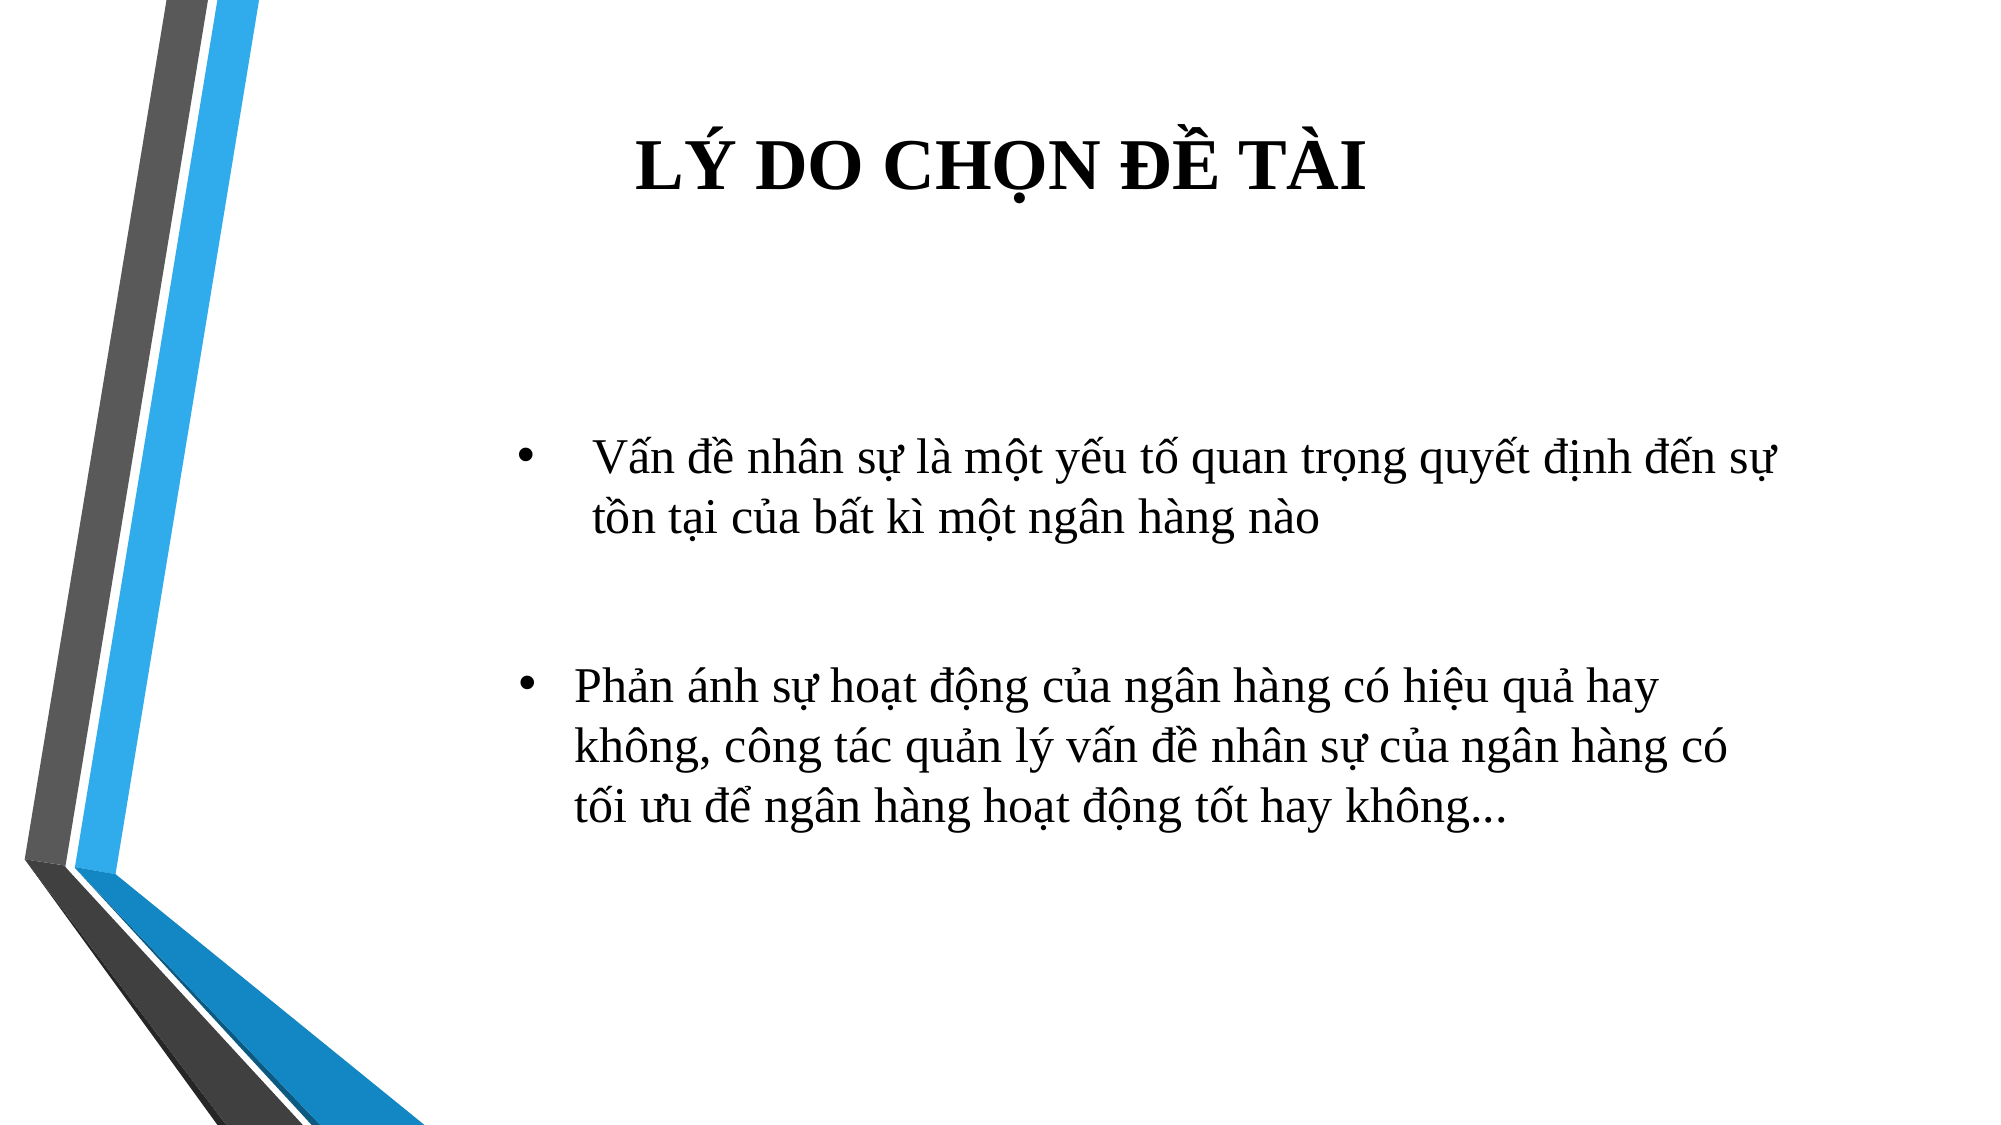

LÝ DO CHỌN ĐỀ TÀI
Vấn đề nhân sự là một yếu tố quan trọng quyết định đến sự tồn tại của bất kì một ngân hàng nào
Phản ánh sự hoạt động của ngân hàng có hiệu quả hay không, công tác quản lý vấn đề nhân sự của ngân hàng có tối ưu để ngân hàng hoạt động tốt hay không...